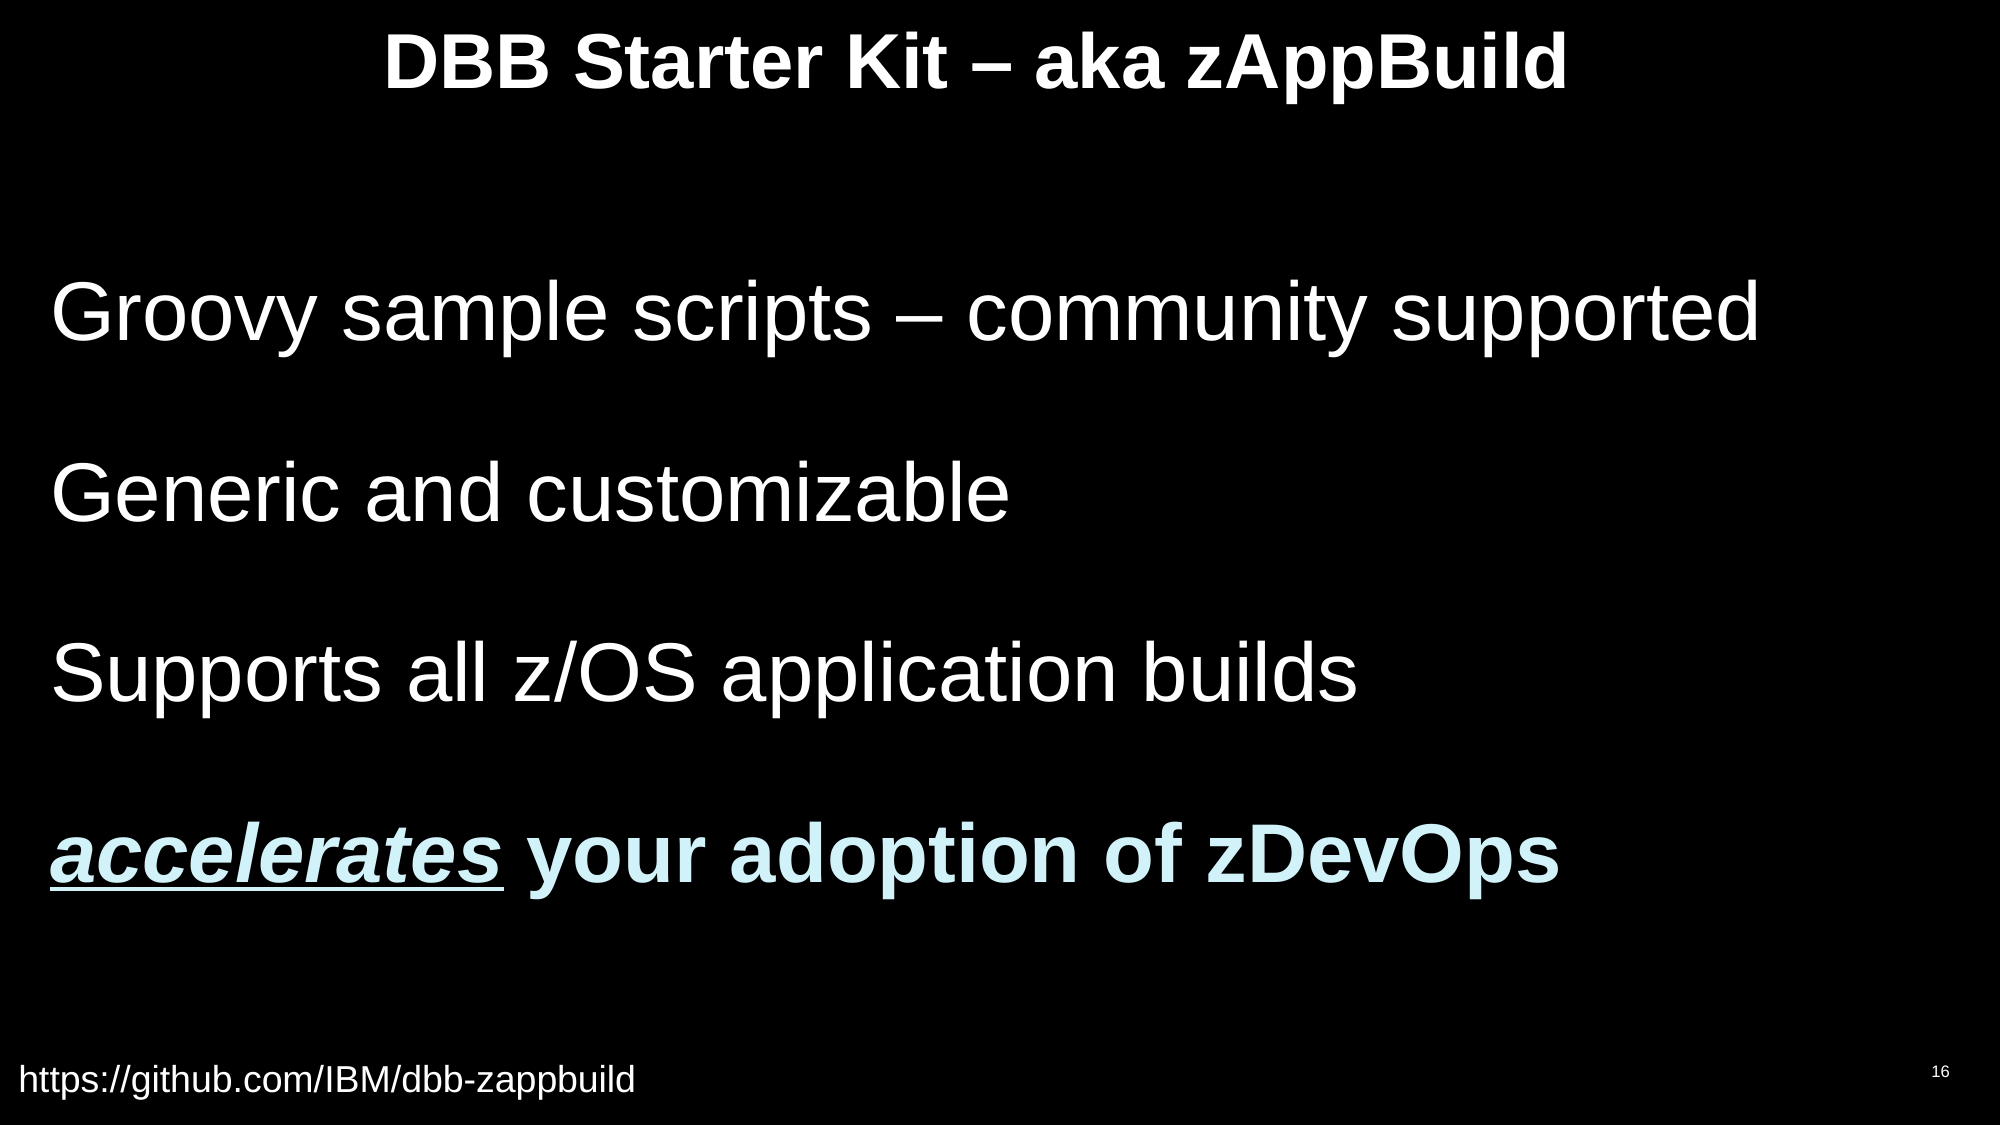

# DBB Starter Kit – aka zAppBuild
Groovy sample scripts – community supported
Generic and customizable
Supports all z/OS application builds
accelerates your adoption of zDevOps

https://github.com/IBM/dbb-zappbuild
DevOps Acceleration Program / © 2019 IBM Corporation
16